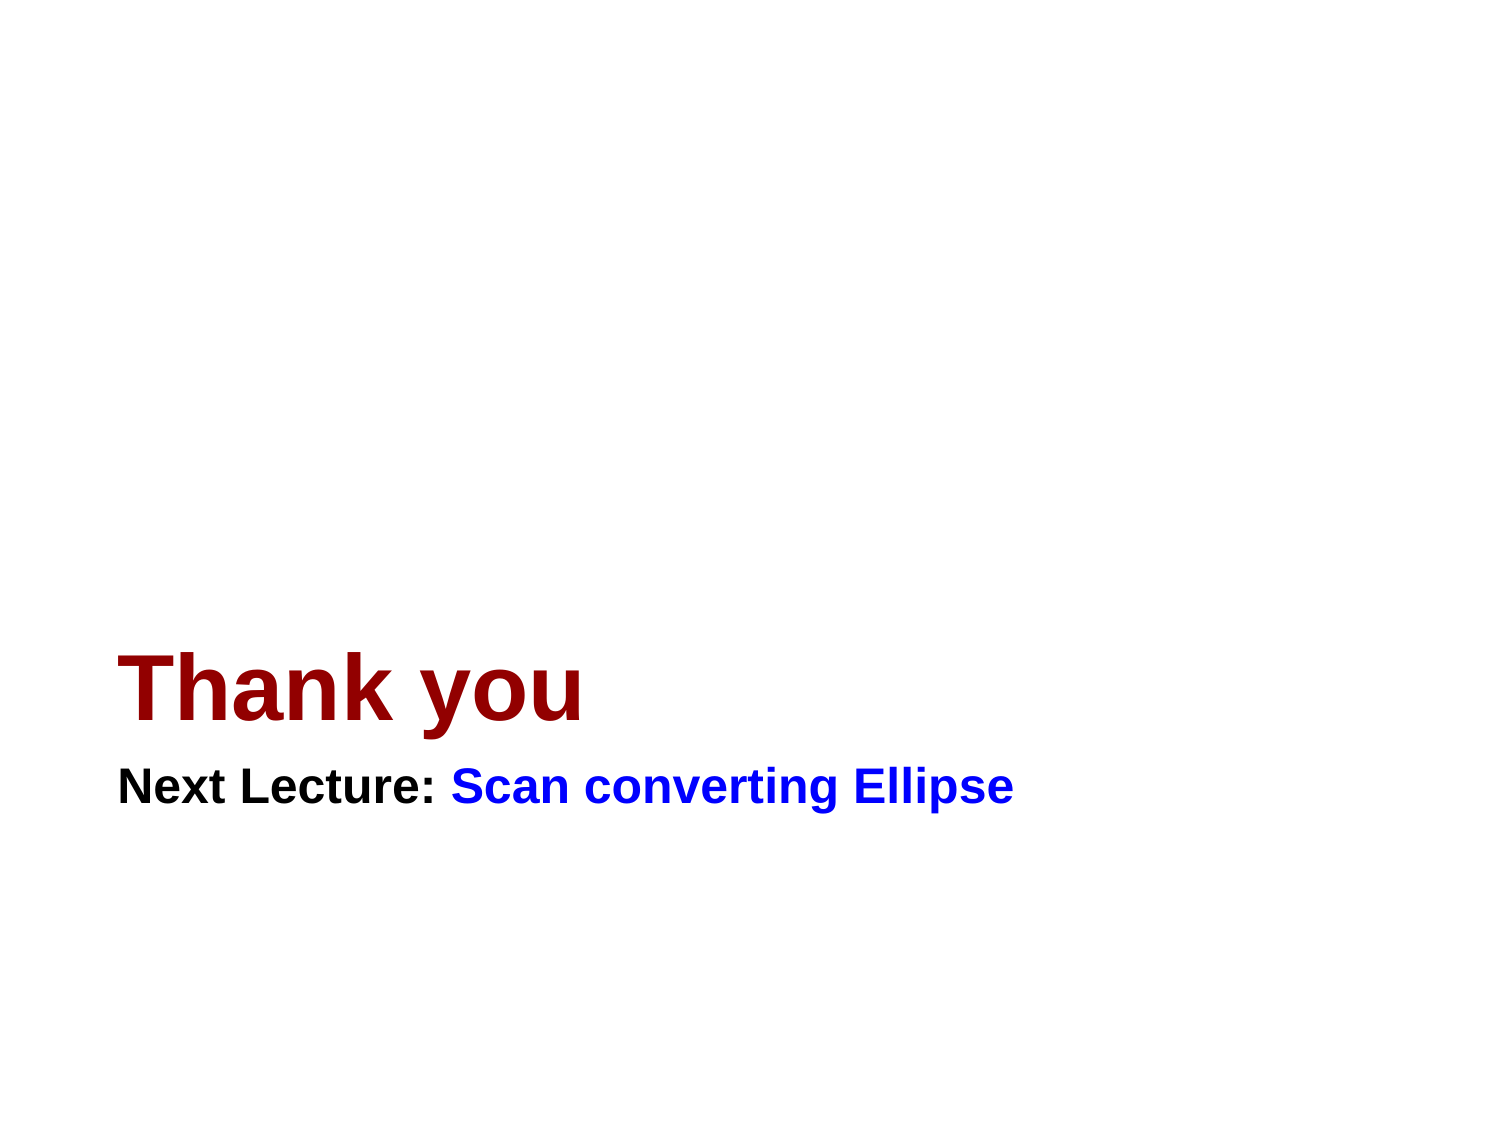

# Thank you
Next Lecture: Scan converting Ellipse